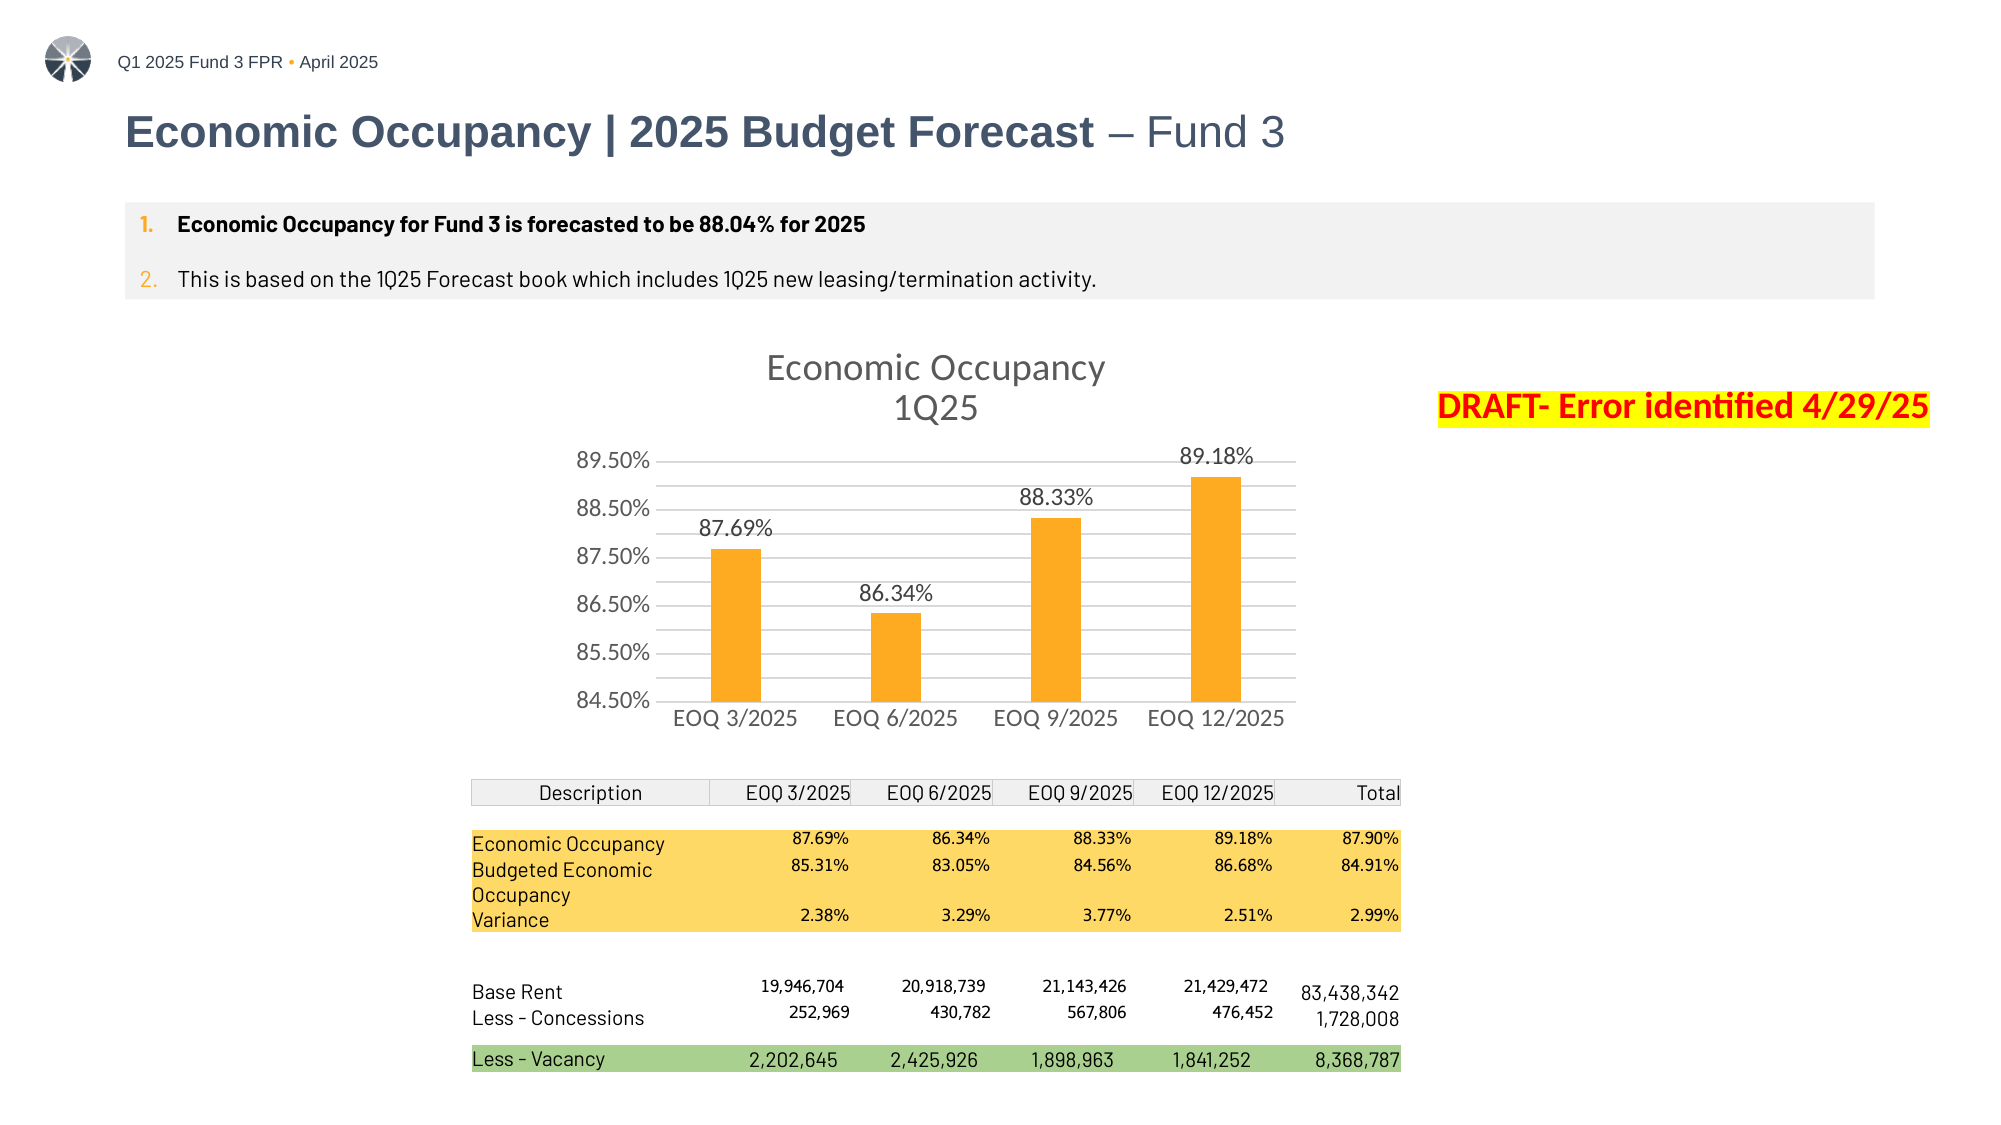

# Economic Occupancy | 2025 Budget Forecast – Fund 3
Economic Occupancy for Fund 3 is forecasted to be 88.04% for 2025

This is based on the 1Q25 Forecast book which includes 1Q25 new leasing/termination activity.

### Chart: Economic Occupancy
1Q25

| Category | Economic Occupancy |
|---|---|
| EOQ 3/2025 | 0.8768912217817937 |
| EOQ 6/2025 | 0.8634378506507645 |
| EOQ 9/2025 | 0.8833316358632499 |
| EOQ 12/2025 | 0.8918450331498249 |
DRAFT- Error identified 4/29/25
| Description | EOQ 3/2025 | EOQ 6/2025 | EOQ 9/2025 | EOQ 12/2025 | Total |
| --- | --- | --- | --- | --- | --- |
|  |  |  |  |  |  |
| Economic Occupancy | 87.69% | 86.34% | 88.33% | 89.18% | 87.90% |
| Budgeted Economic Occupancy | 85.31% | 83.05% | 84.56% | 86.68% | 84.91% |
| Variance | 2.38% | 3.29% | 3.77% | 2.51% | 2.99% |
|  |  |  |  |  |  |
| Base Rent | 19,946,704 | 20,918,739 | 21,143,426 | 21,429,472 | 83,438,342 |
| Less - Concessions | 252,969 | 430,782 | 567,806 | 476,452 | 1,728,008 |
| Less - Vacancy | 2,202,645 | 2,425,926 | 1,898,963 | 1,841,252 | 8,368,787 |